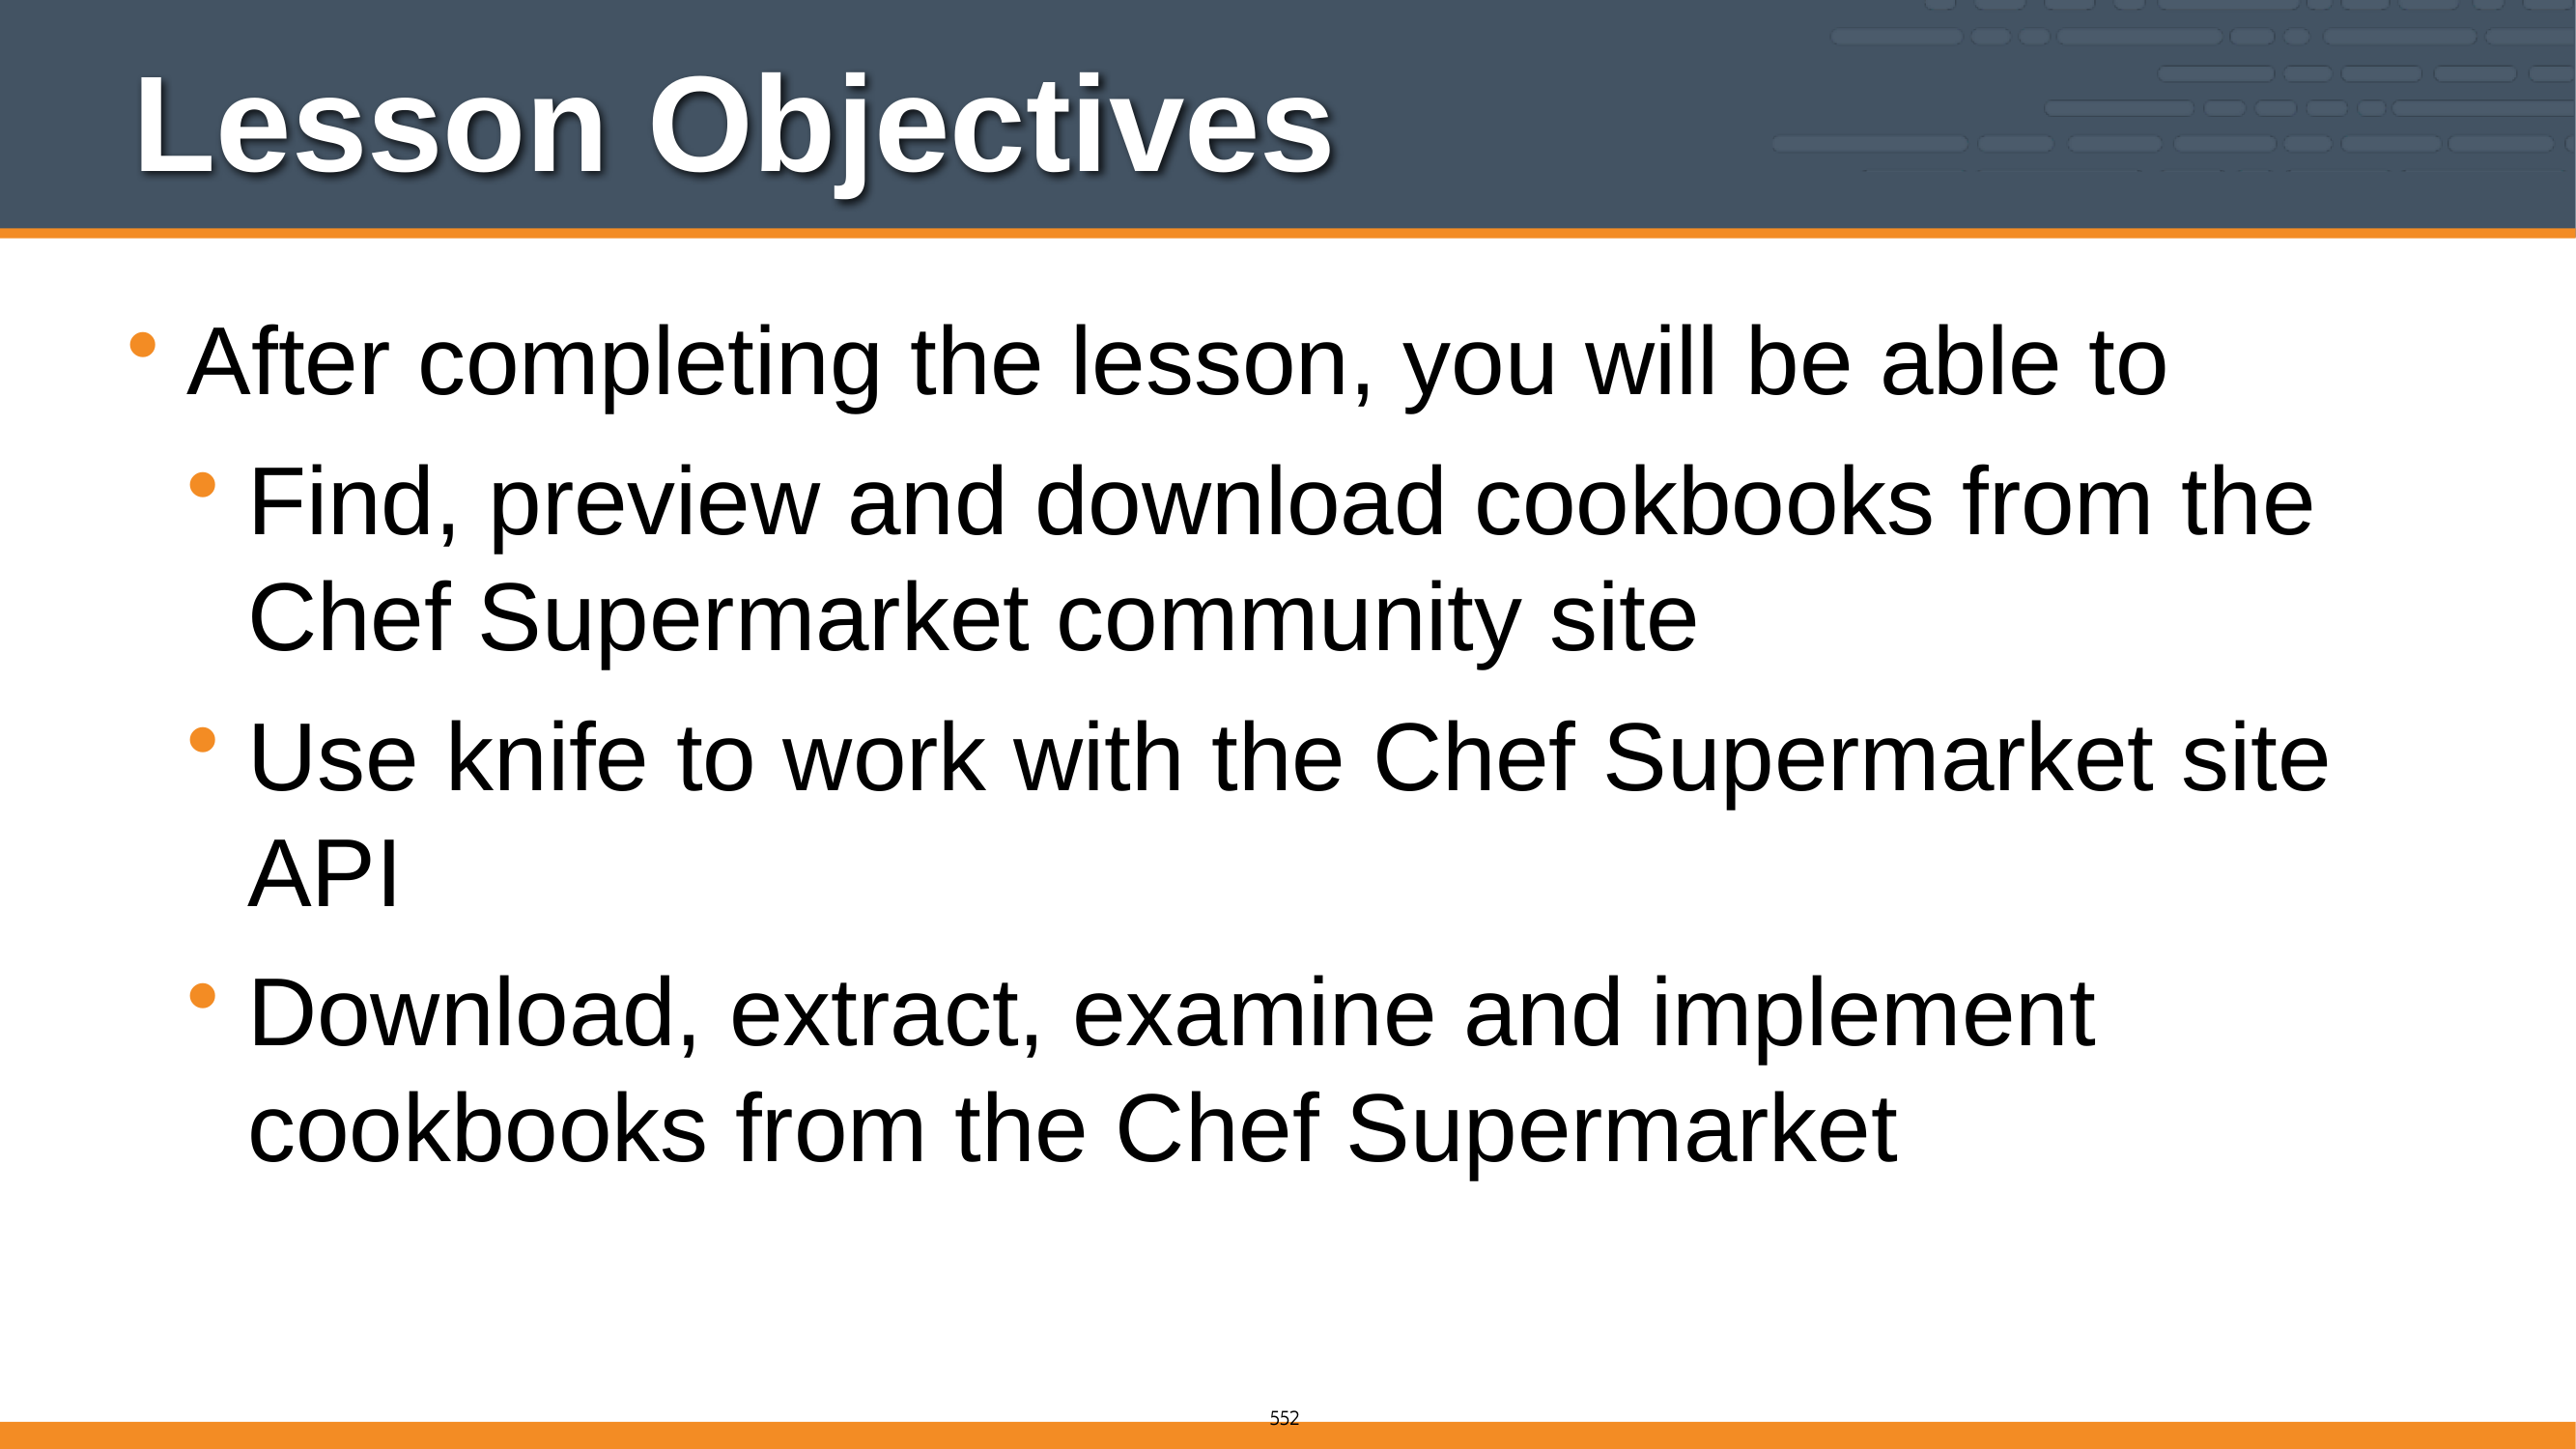

# Lesson Objectives
After completing the lesson, you will be able to
Find, preview and download cookbooks from the Chef Supermarket community site
Use knife to work with the Chef Supermarket site API
Download, extract, examine and implement cookbooks from the Chef Supermarket
552